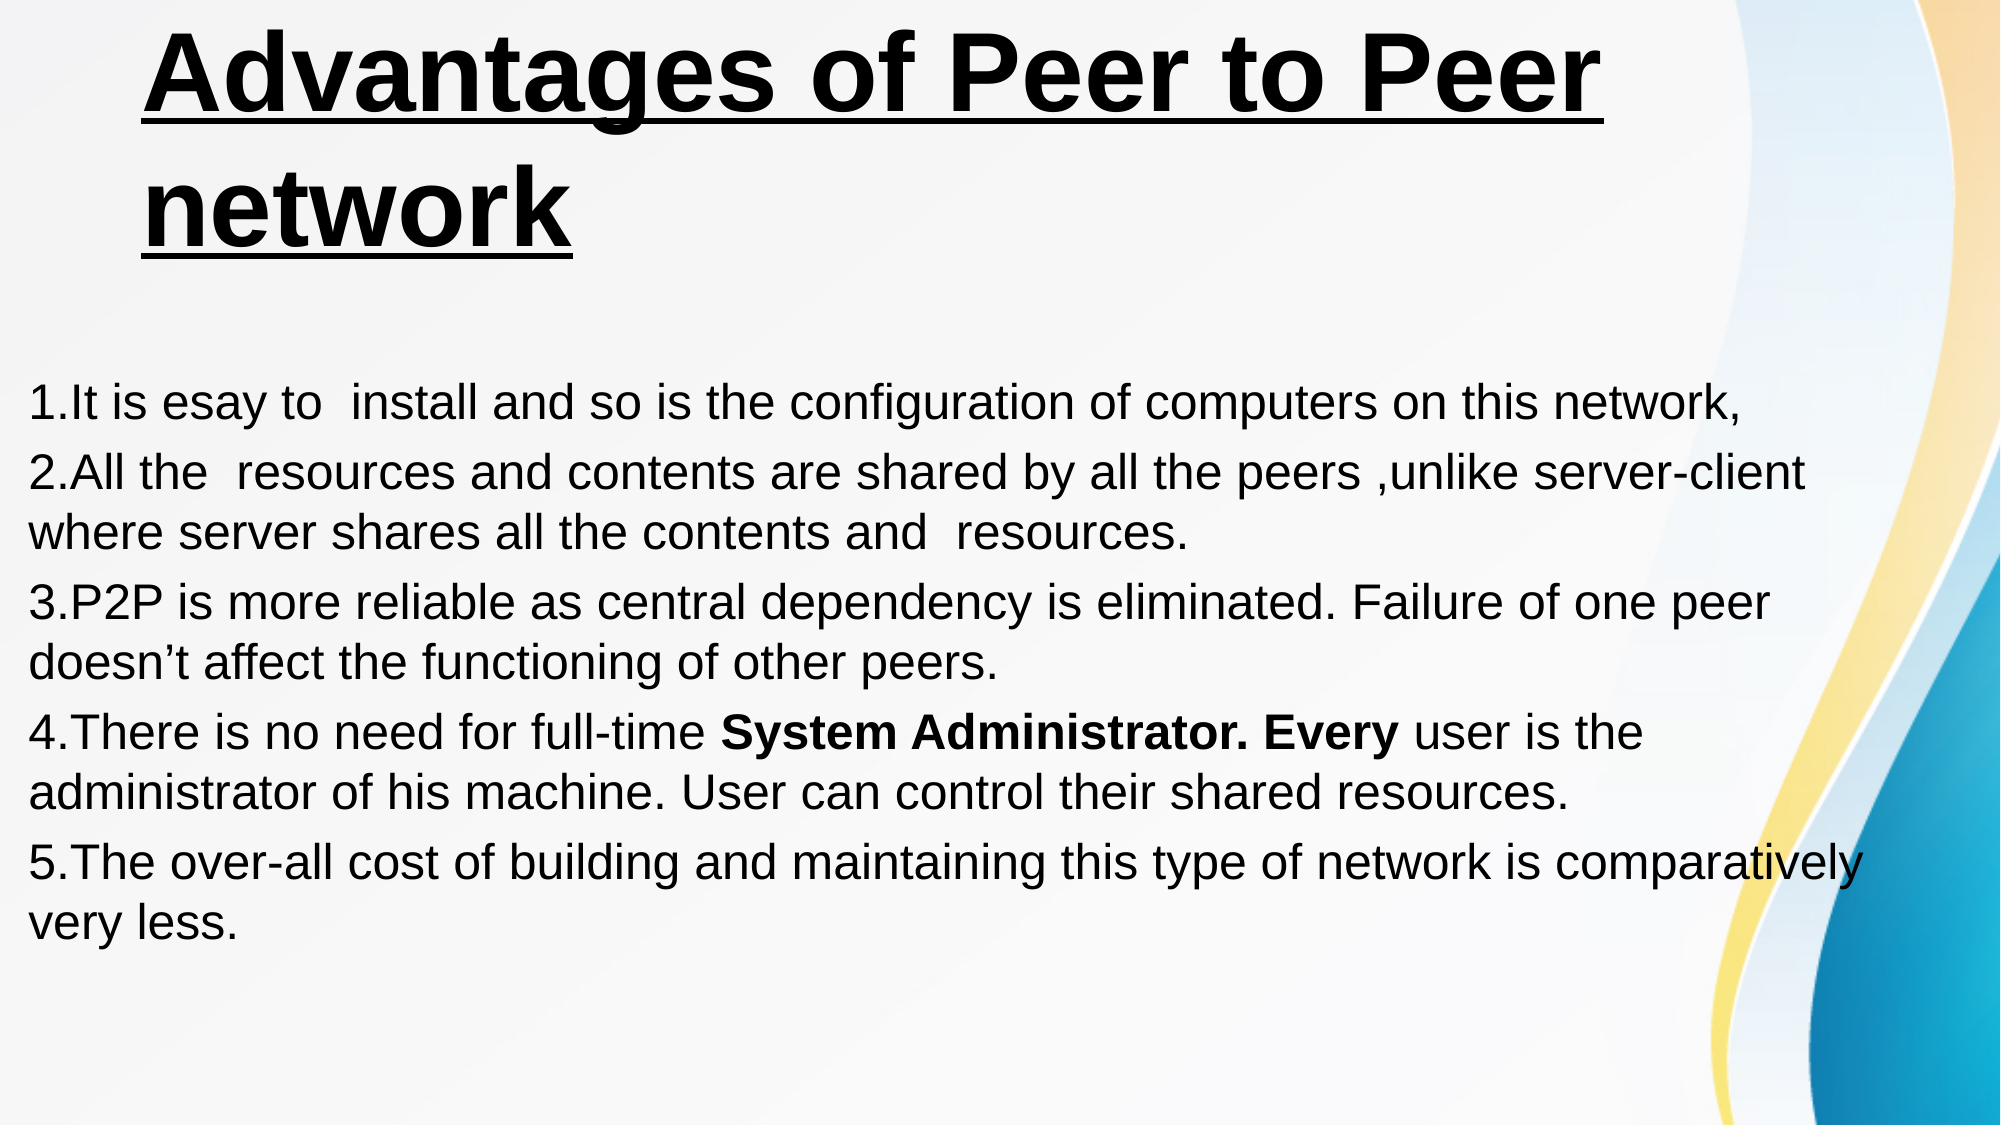

# Advantages of Peer to Peer network
1.It is esay to  install and so is the configuration of computers on this network,
2.All the  resources and contents are shared by all the peers ,unlike server-client where server shares all the contents and  resources.
3.P2P is more reliable as central dependency is eliminated. Failure of one peer doesn’t affect the functioning of other peers.
4.There is no need for full-time System Administrator. Every user is the administrator of his machine. User can control their shared resources.
5.The over-all cost of building and maintaining this type of network is comparatively very less.